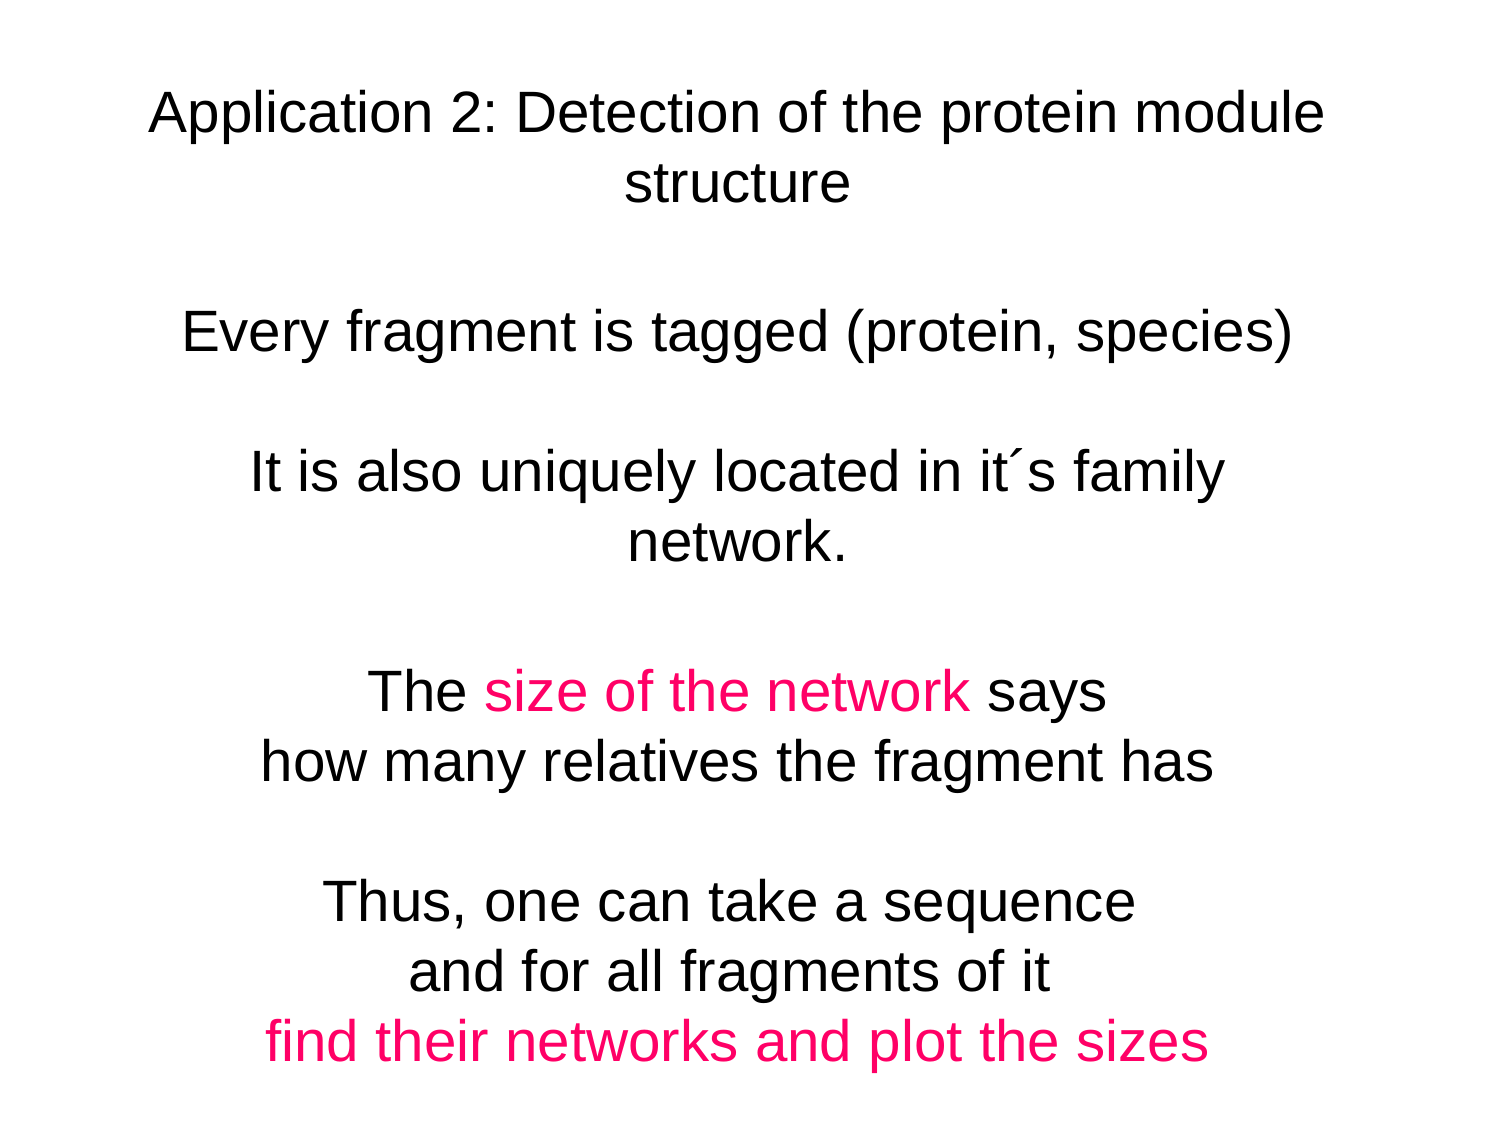

Application 2: Detection of the protein module structure

Every fragment is tagged (protein, species)

It is also uniquely located in it´s family network.

The size of the network says
how many relatives the fragment has

Thus, one can take a sequence
and for all fragments of it
find their networks and plot the sizes